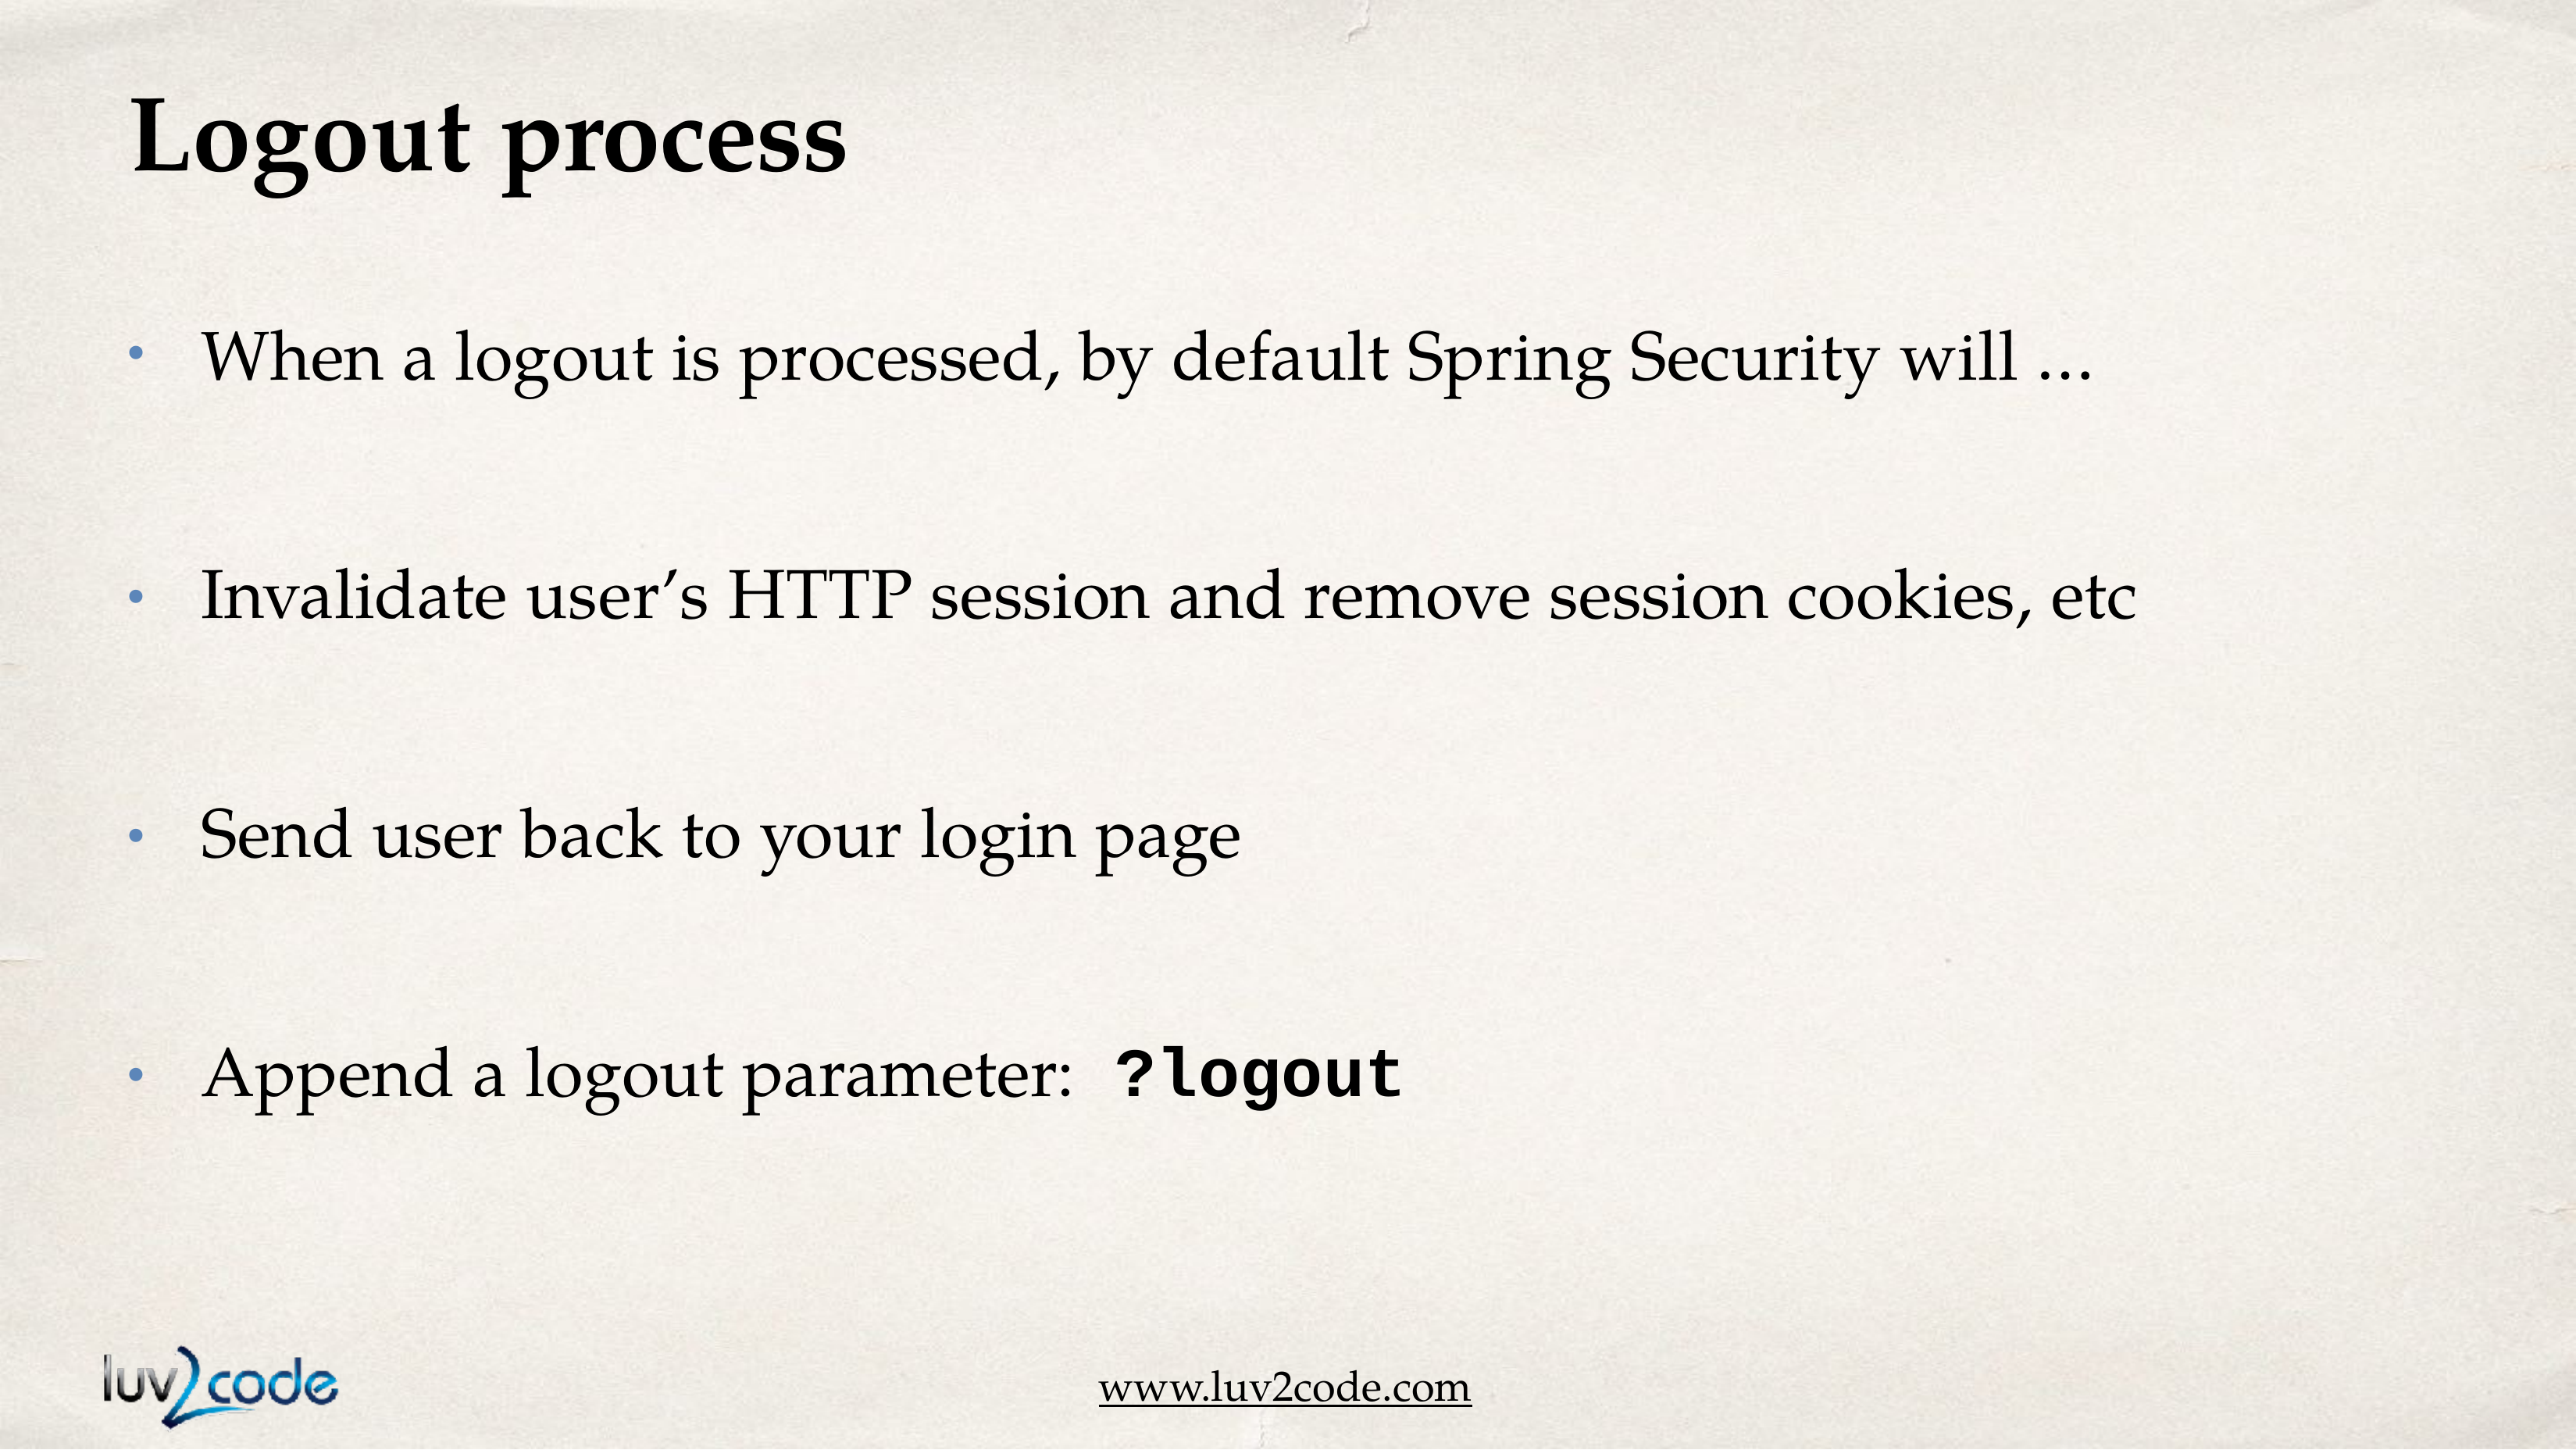

# Logout process
When a logout is processed, by default Spring Security will …
Invalidate user’s HTTP session and remove session cookies, etc
•
Send user back to your login page
•
Append a logout parameter:	?logout
•
www.luv2code.com